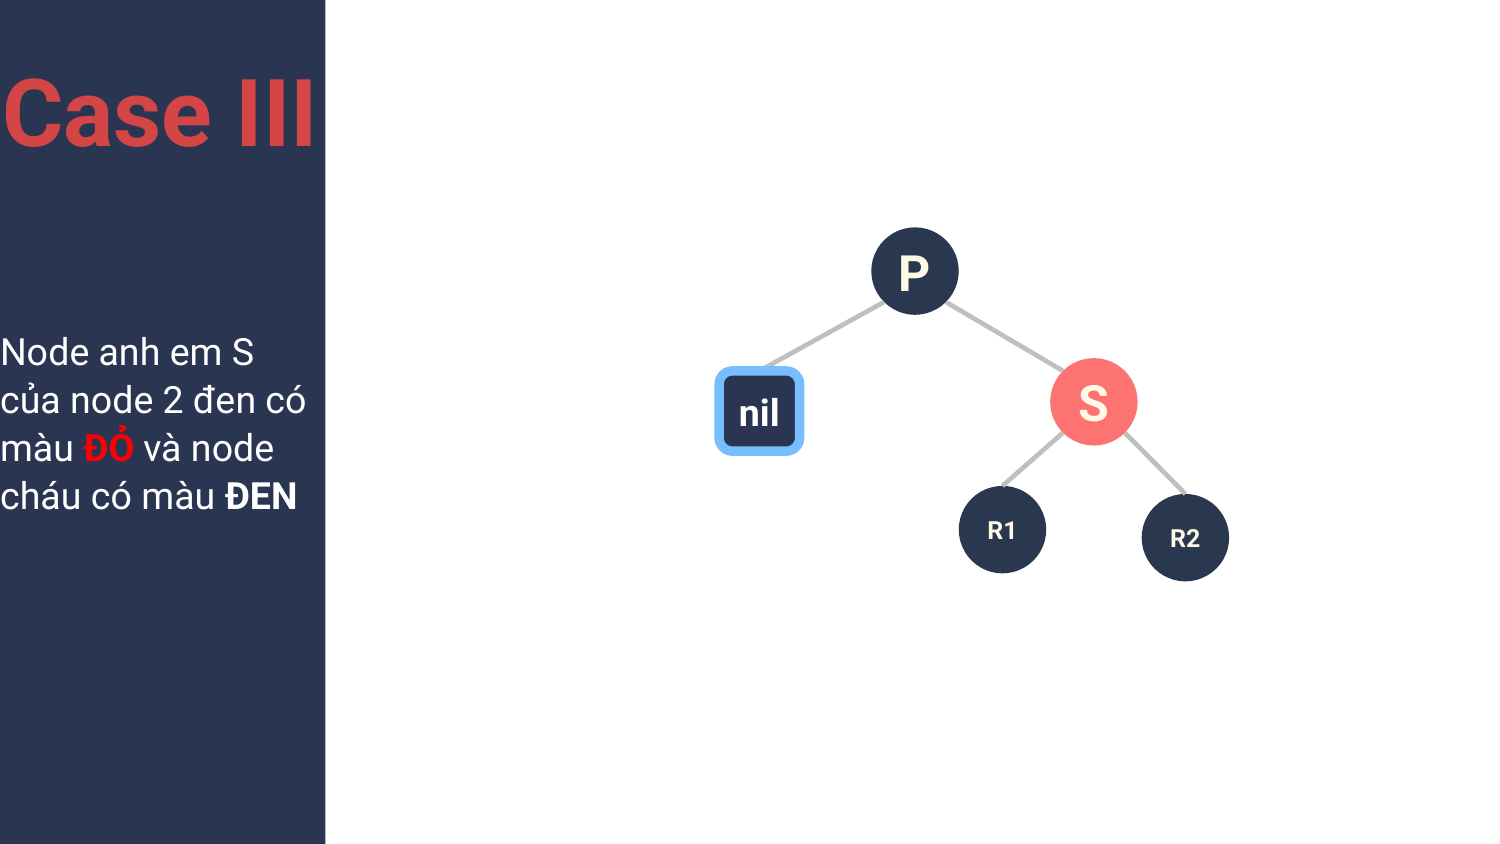

Case III
P
Node anh em S của node 2 đen có màu ĐỎ và node cháu có màu ĐEN
S
nil
R1
R2